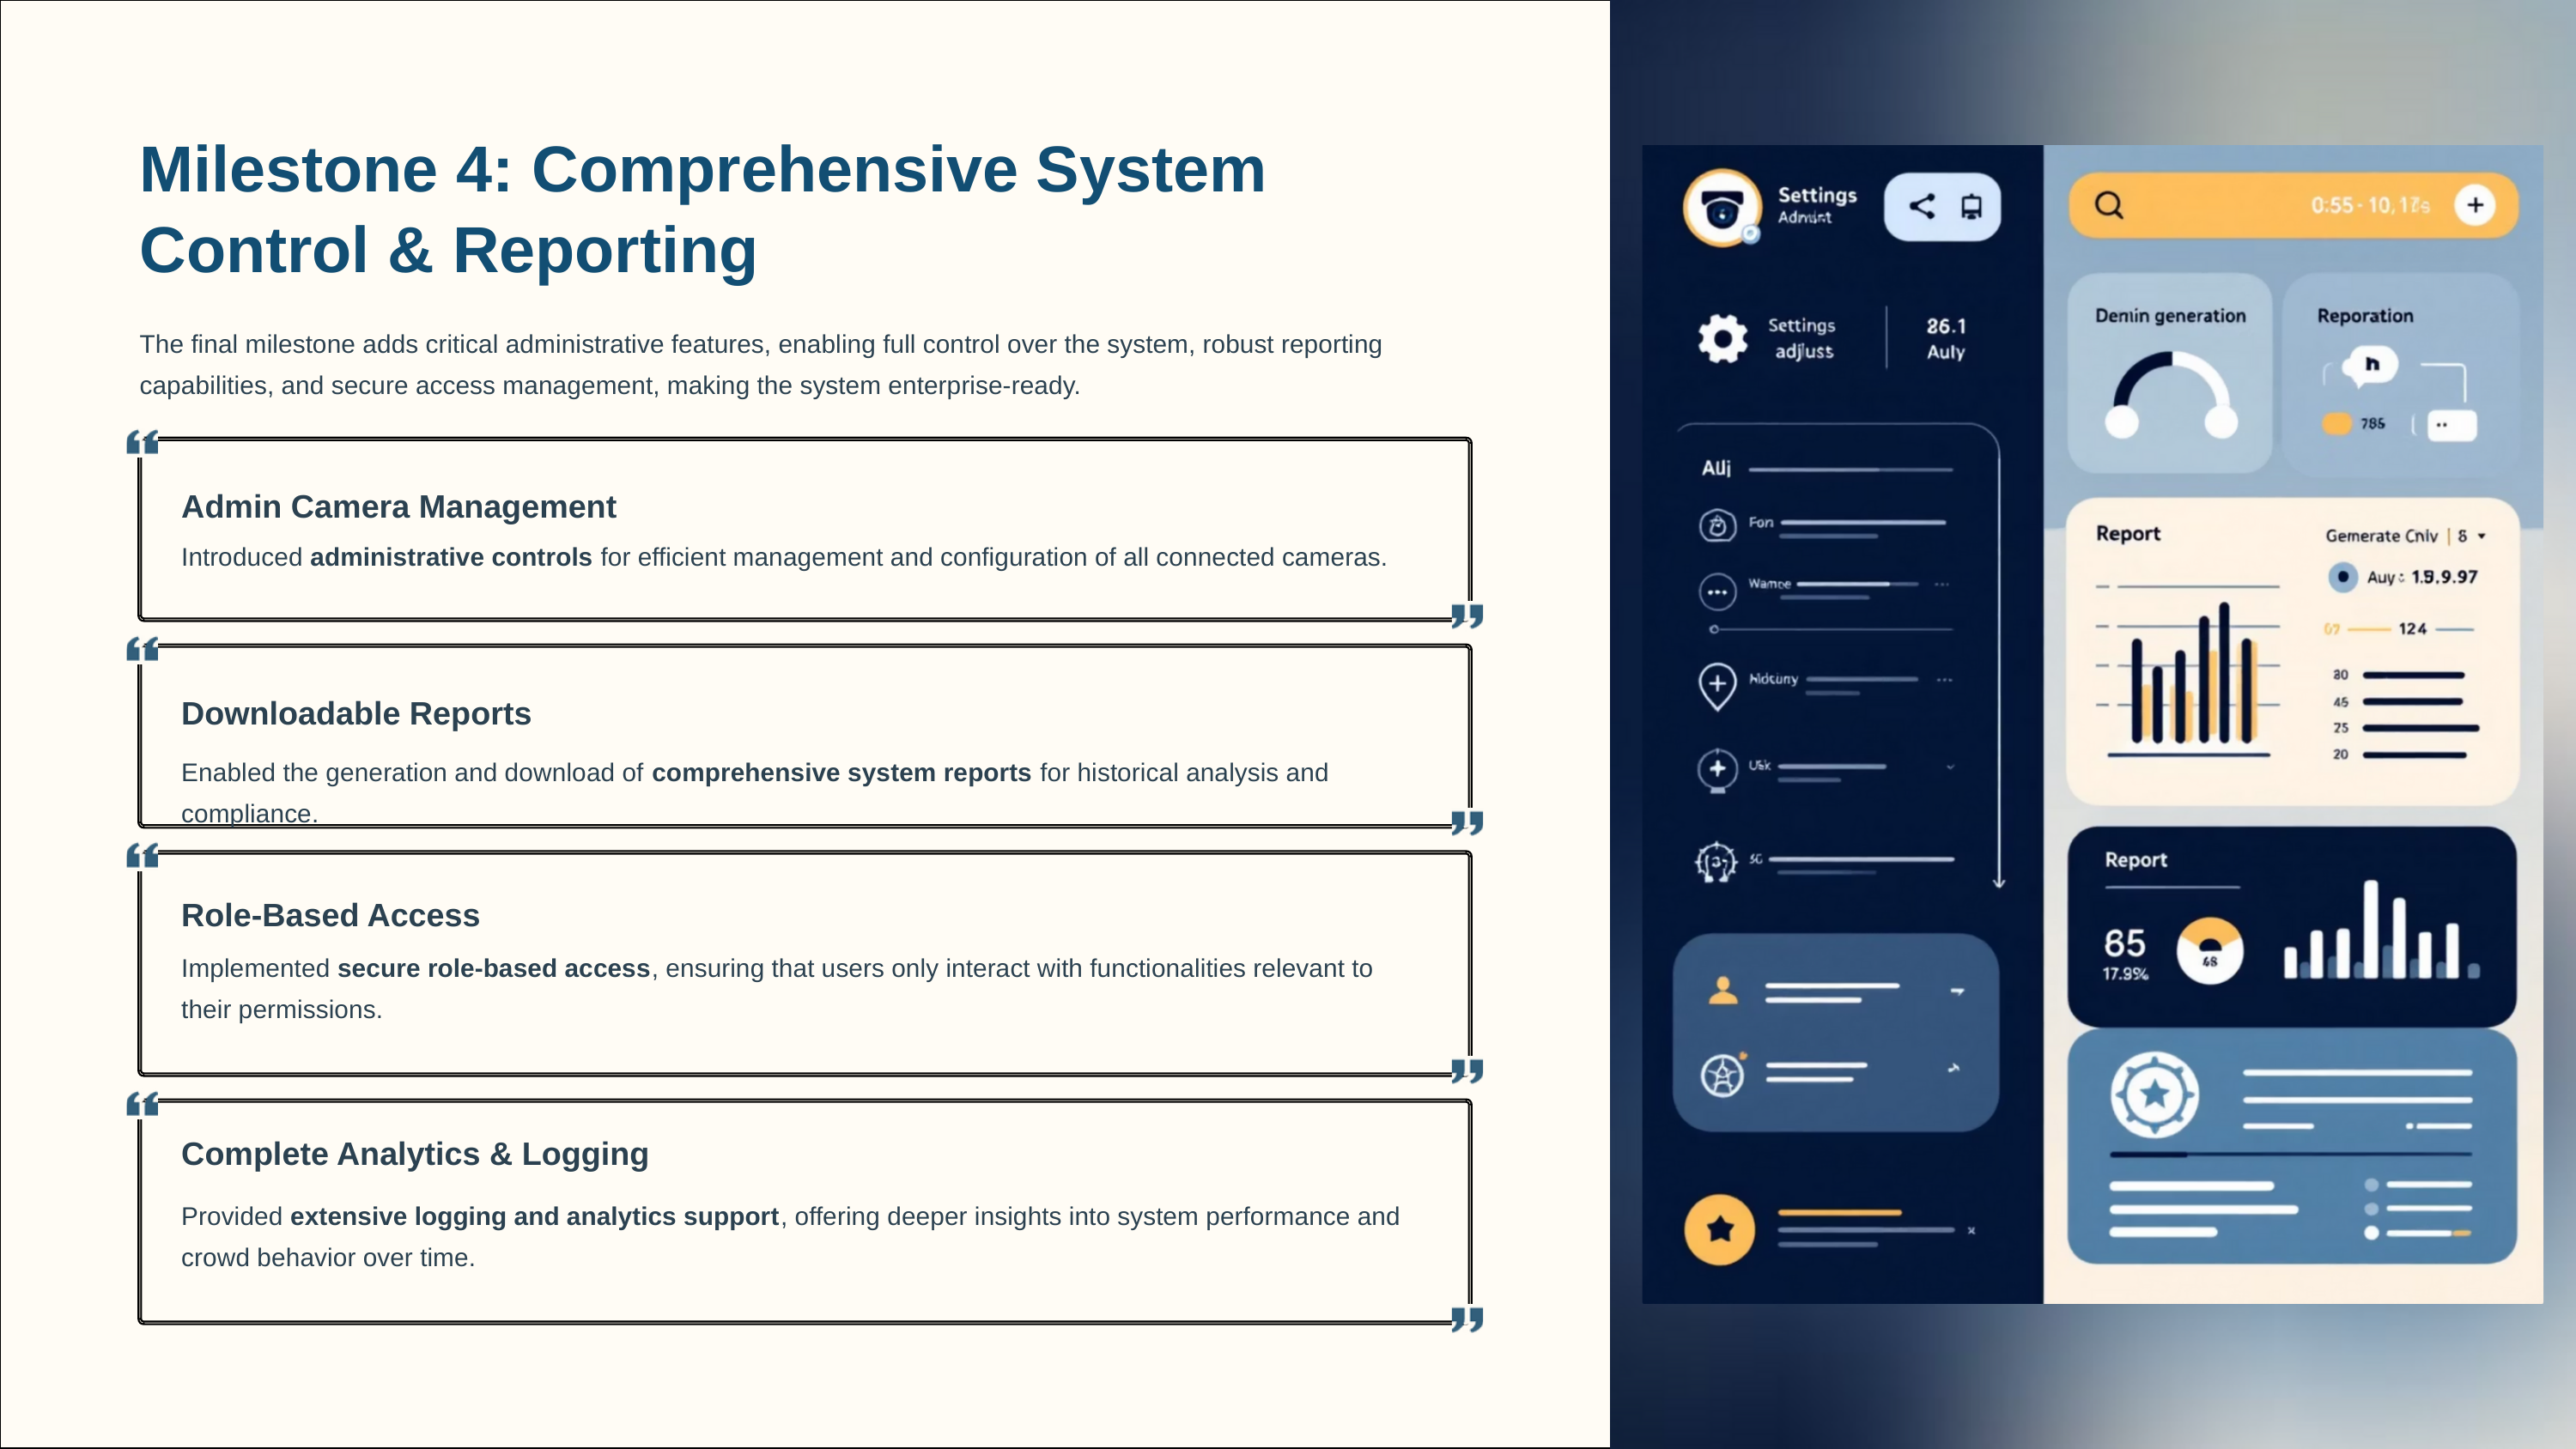

Milestone 4: Comprehensive System Control & Reporting

The final milestone adds critical administrative features, enabling full control over the system, robust reporting capabilities, and secure access management, making the system enterprise-ready.

Admin Camera Management
Introduced administrative controls for efficient management and configuration of all connected cameras.

Downloadable Reports
Enabled the generation and download of comprehensive system reports for historical analysis and compliance.

Role-Based Access
Implemented secure role-based access, ensuring that users only interact with functionalities relevant to their permissions.

Complete Analytics & Logging
Provided extensive logging and analytics support, offering deeper insights into system performance and crowd behavior over time.